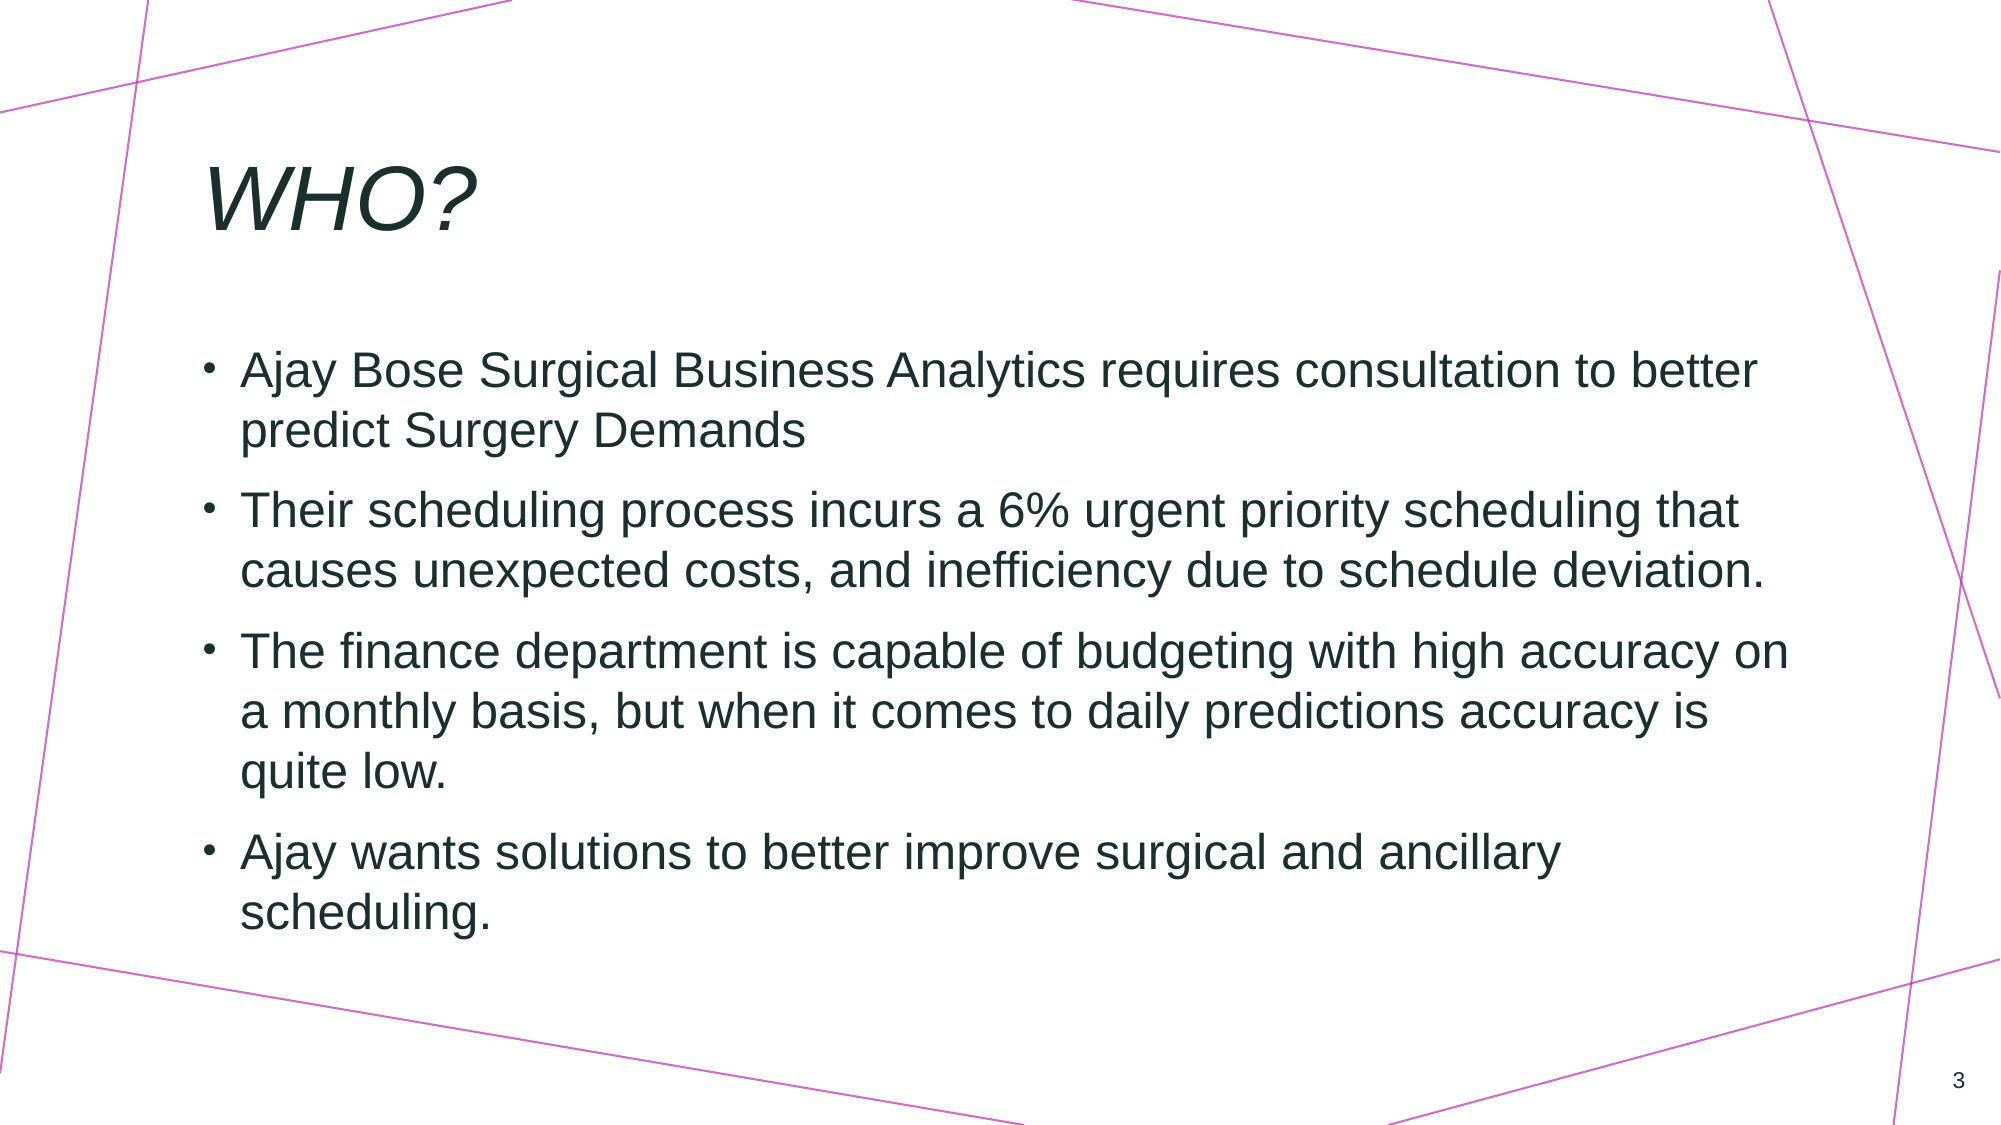

# Who?
Ajay Bose Surgical Business Analytics requires consultation to better predict Surgery Demands
Their scheduling process incurs a 6% urgent priority scheduling that causes unexpected costs, and inefficiency due to schedule deviation.
The finance department is capable of budgeting with high accuracy on a monthly basis, but when it comes to daily predictions accuracy is quite low.
Ajay wants solutions to better improve surgical and ancillary scheduling.
3